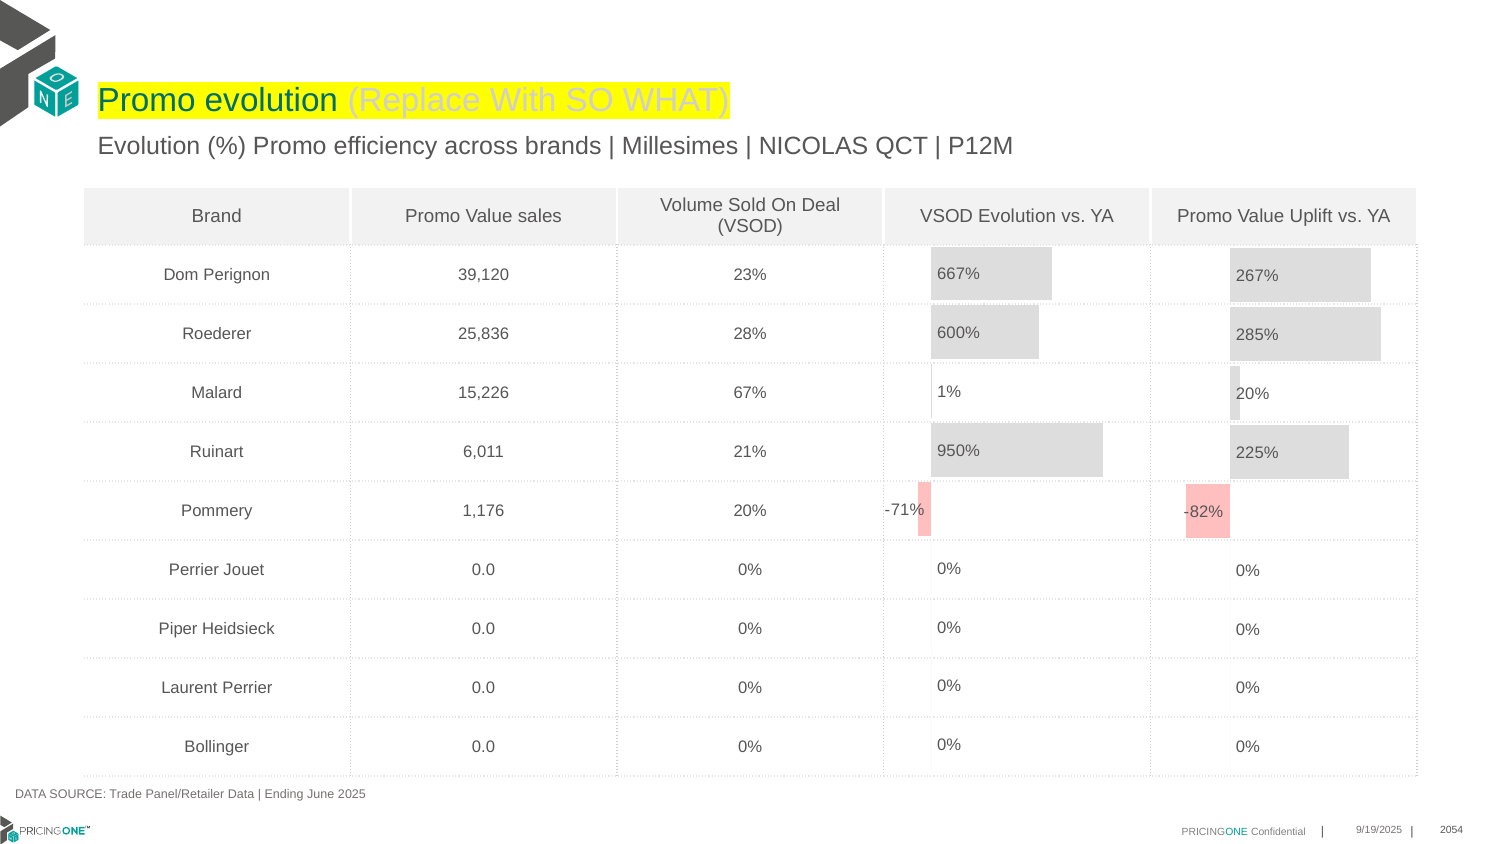

# Promo evolution (Replace With SO WHAT)
Evolution (%) Promo efficiency across brands | Millesimes | NICOLAS QCT | P12M
| Brand | Promo Value sales | Volume Sold On Deal (VSOD) | VSOD Evolution vs. YA | Promo Value Uplift vs. YA |
| --- | --- | --- | --- | --- |
| Dom Perignon | 39,120 | 23% |  |  |
| Roederer | 25,836 | 28% |  |  |
| Malard | 15,226 | 67% |  |  |
| Ruinart | 6,011 | 21% |  |  |
| Pommery | 1,176 | 20% |  |  |
| Perrier Jouet | 0.0 | 0% |  |  |
| Piper Heidsieck | 0.0 | 0% |  |  |
| Laurent Perrier | 0.0 | 0% |  |  |
| Bollinger | 0.0 | 0% |  |  |

### Chart

| Category | VSOD Evaluation vs YA |
|---|---|
| Dom Perignon | 6.667 |
| Roederer | 6.0 |
| Malard | 0.014999999999999902 |
| Ruinart | 9.5 |
| Pommery | -0.71 |
| Perrier Jouet | 0.0 |
| Piper Heidsieck | 0.0 |
| Laurent Perrier | 0.0 |
| Bollinger | 0.0 |

### Chart

| Category | Promo Value Uplift vs YA |
|---|---|
| Dom Perignon | 2.673414316311997 |
| Roederer | 2.8489931381728137 |
| Malard | 0.19757534589008574 |
| Ruinart | 2.2528799325914863 |
| Pommery | -0.8245049168881045 |
| Perrier Jouet | 0.0 |
| Piper Heidsieck | 0.0 |
| Laurent Perrier | 0.0 |
| Bollinger | 0.0 |
DATA SOURCE: Trade Panel/Retailer Data | Ending June 2025

9/19/2025
2054